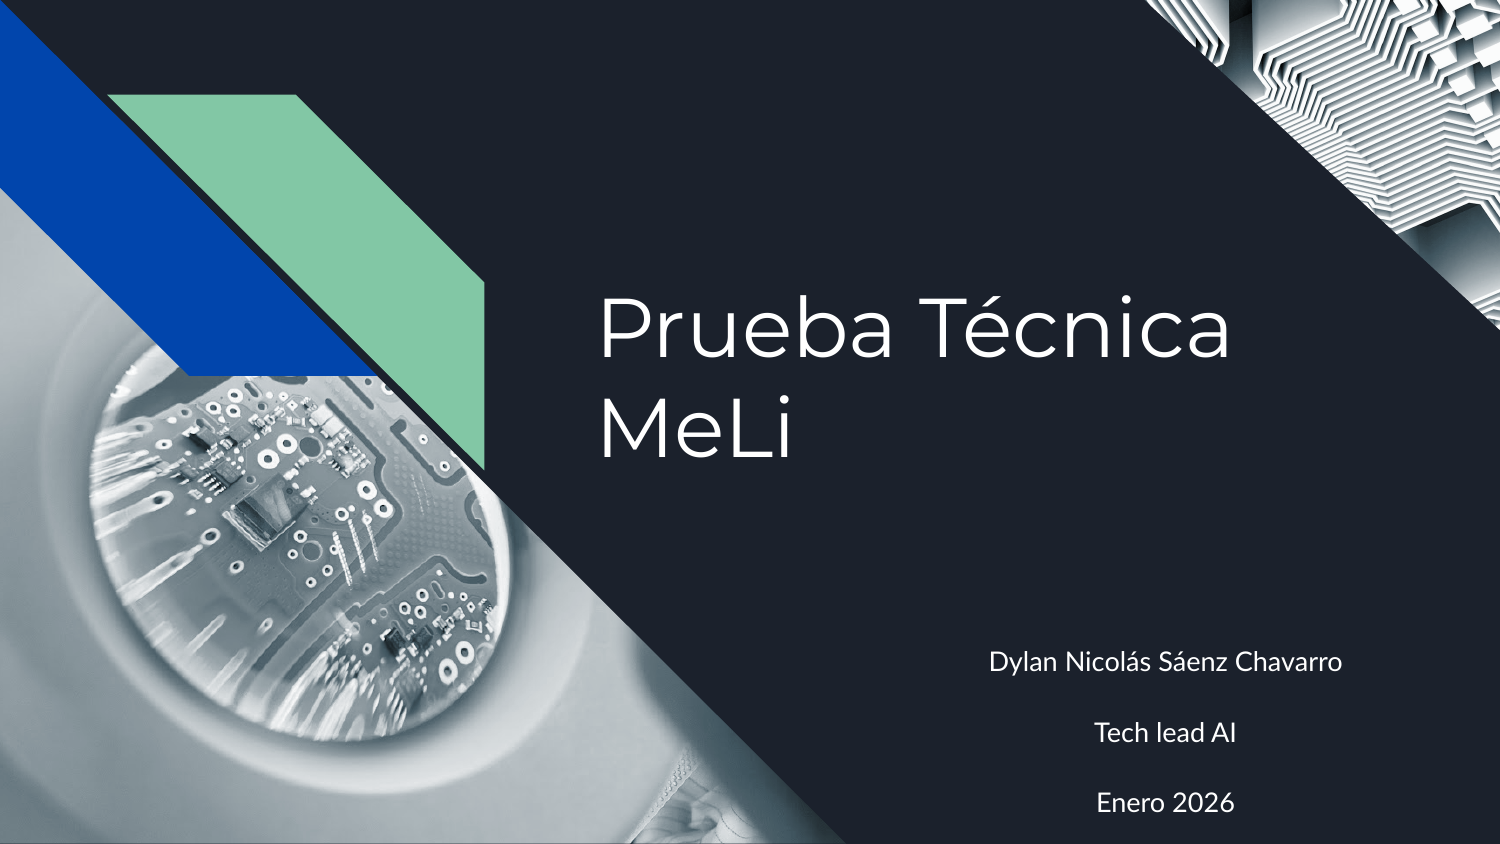

# Prueba Técnica
MeLi
Dylan Nicolás Sáenz Chavarro
Tech lead AI
Enero 2026